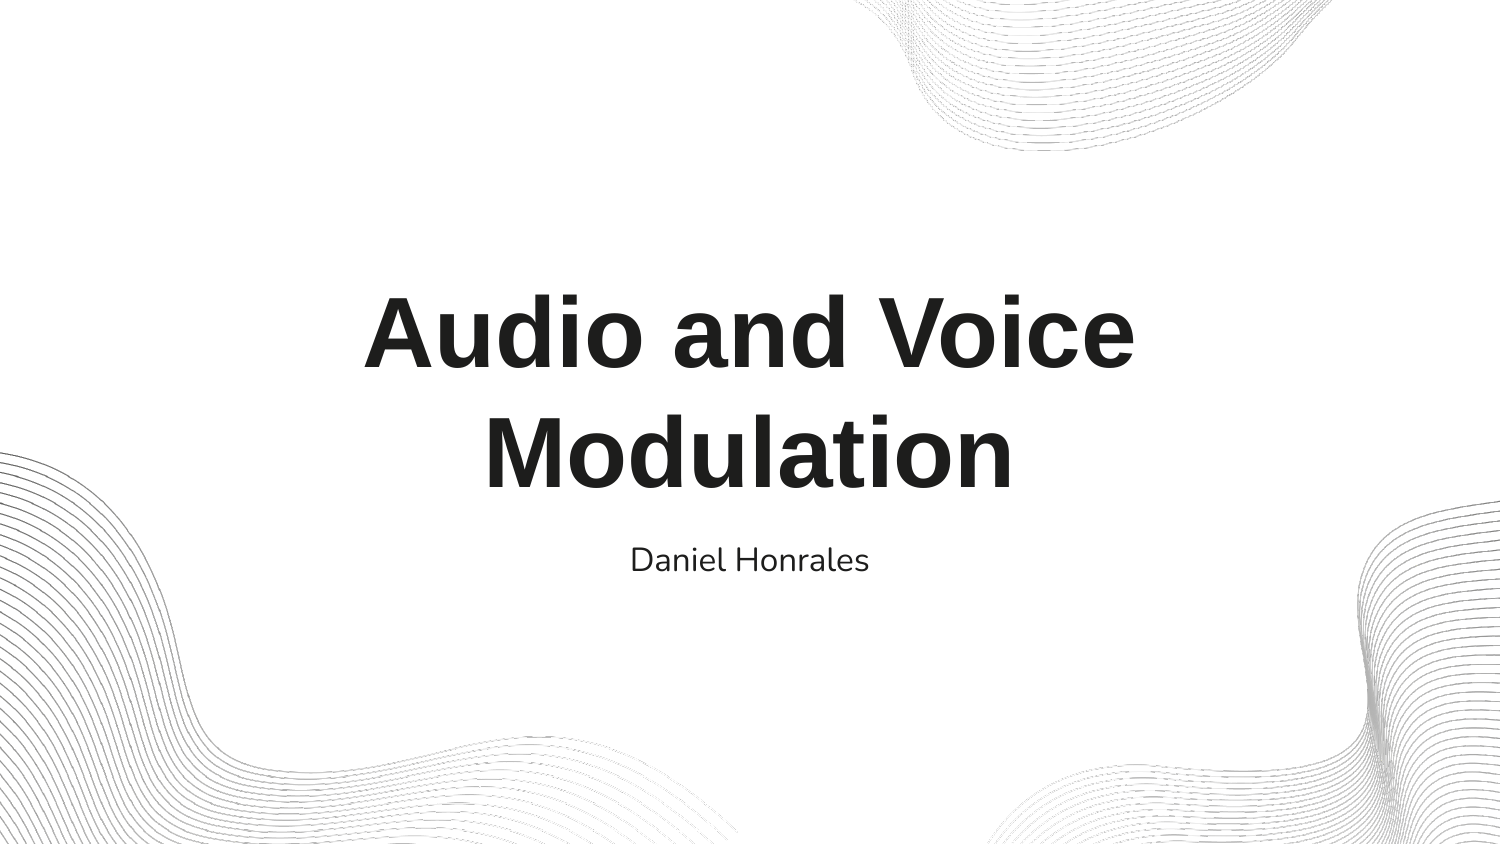

# Audio and Voice Modulation
Daniel Honrales